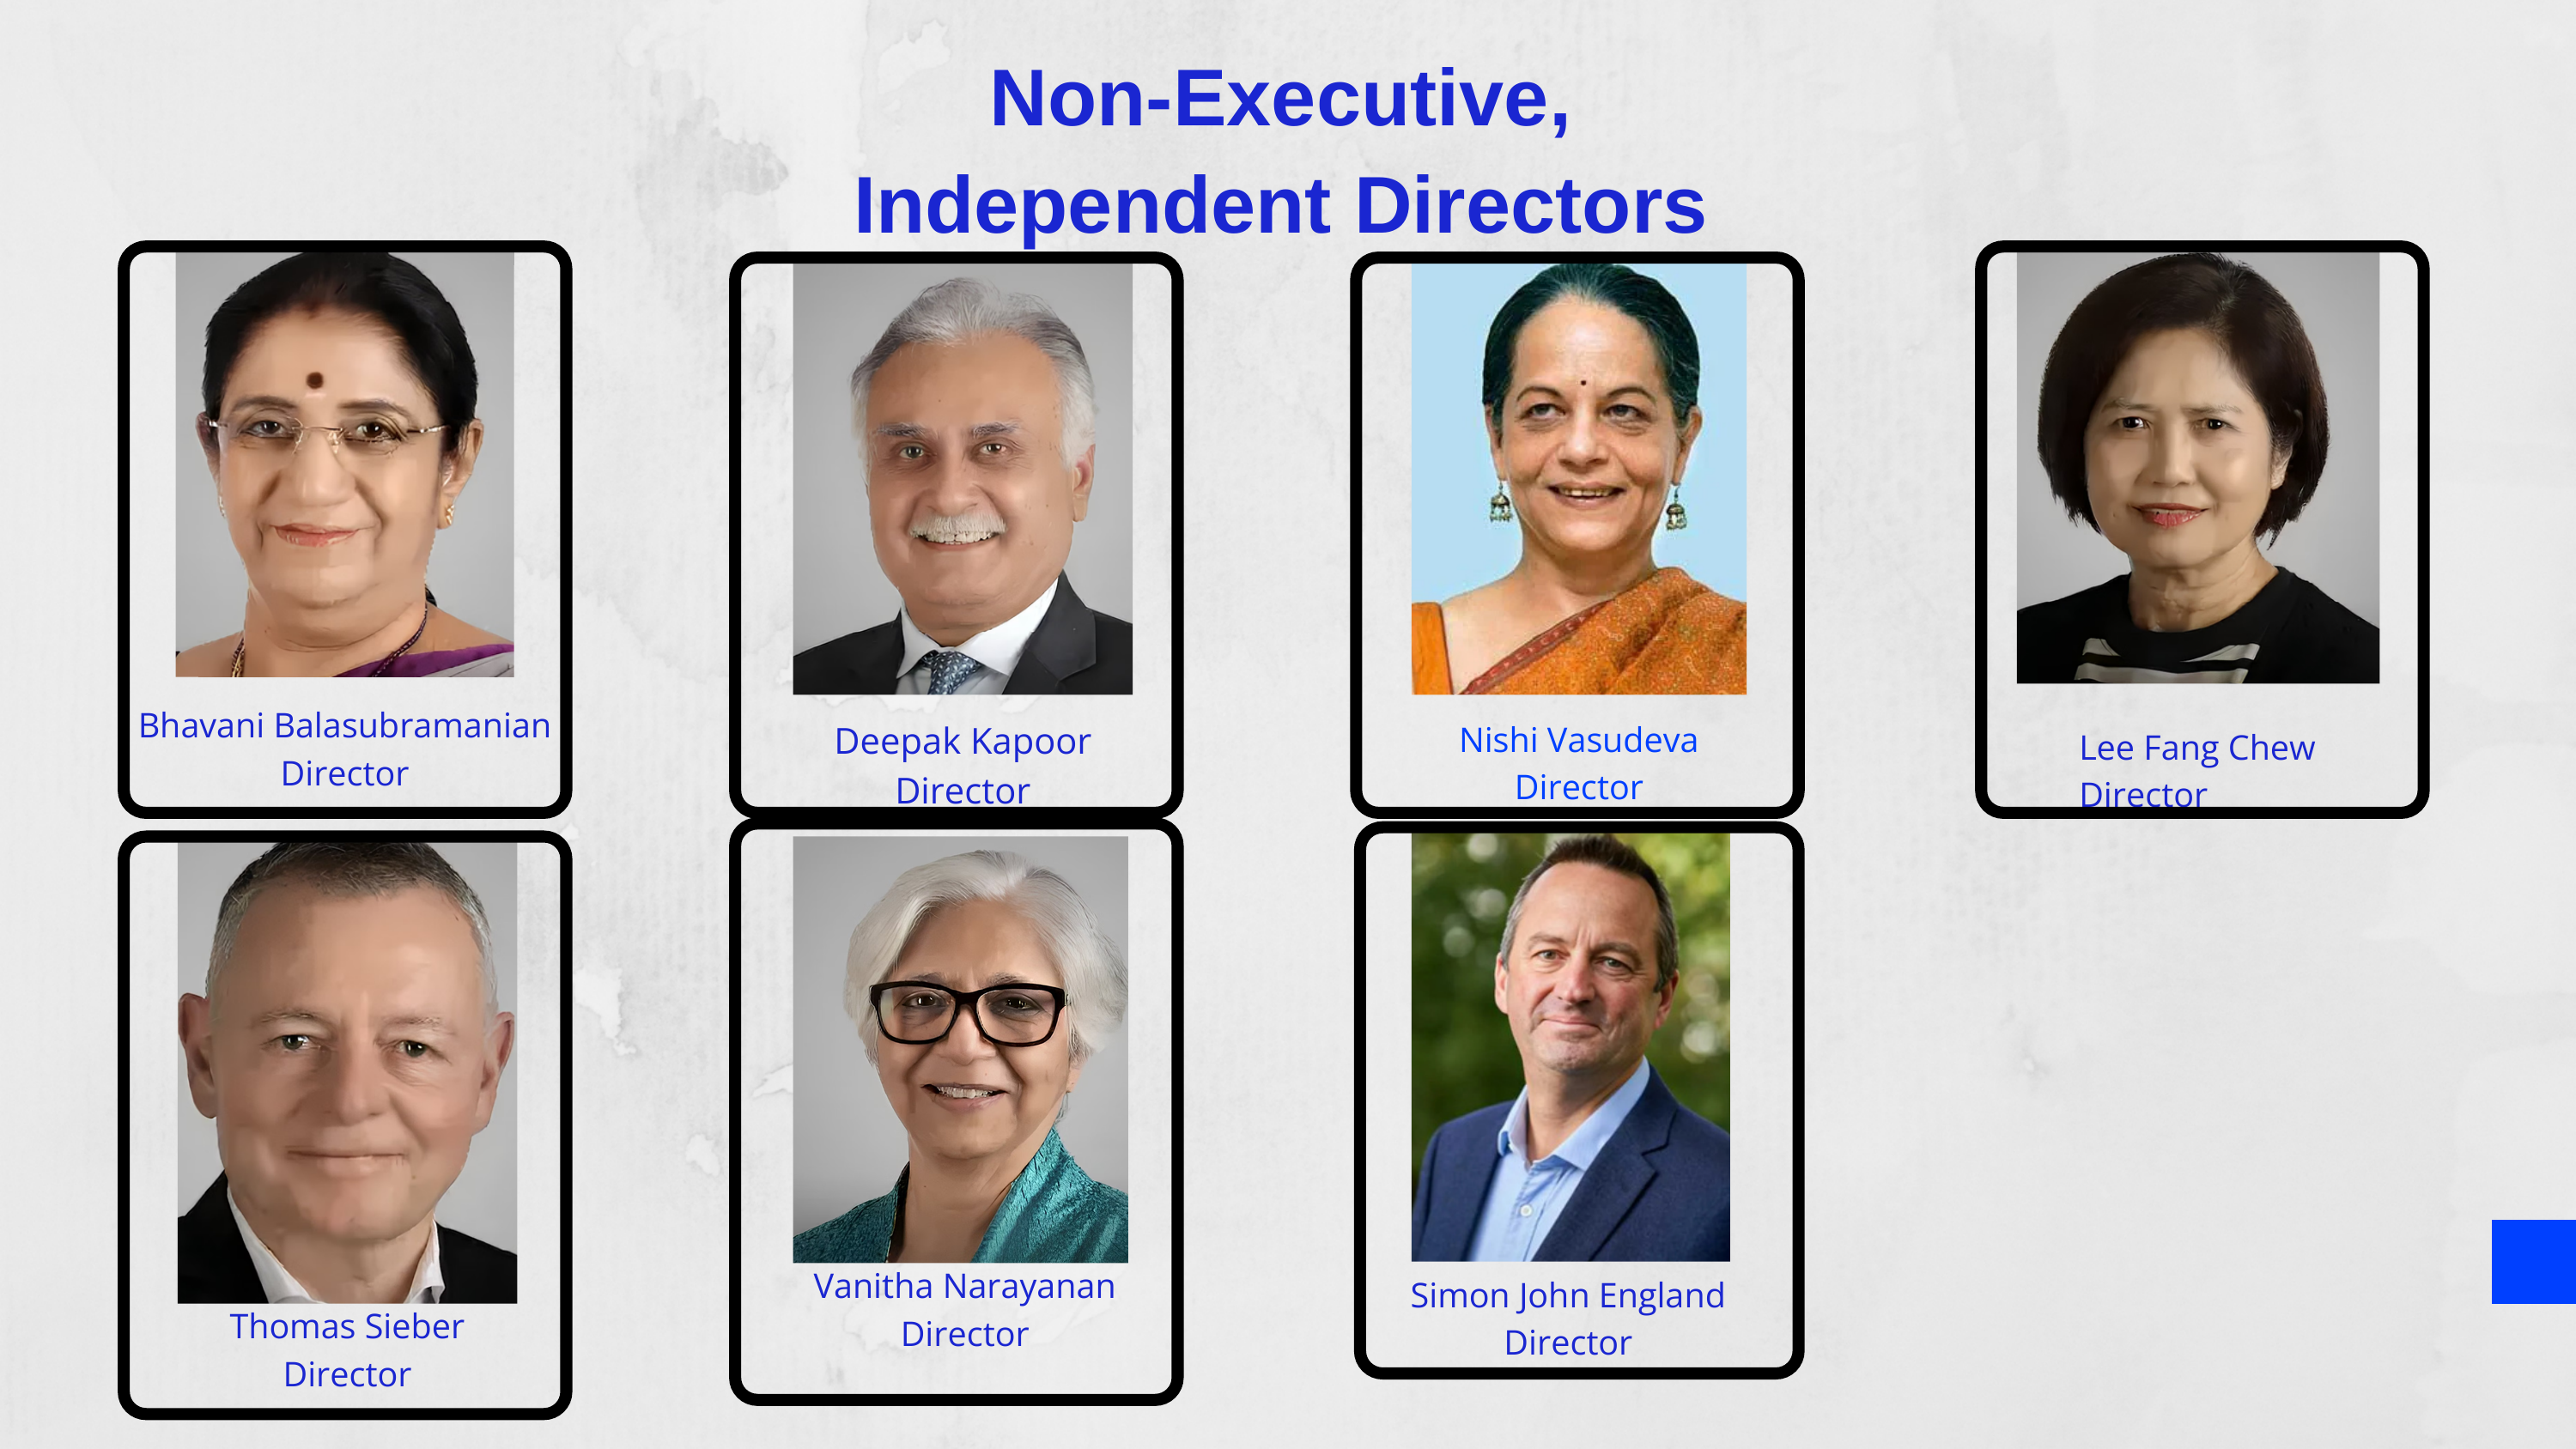

Non-Executive, Independent Directors

Bhavani Balasubramanian
Director

Deepak Kapoor
Director

Nishi Vasudeva
Director

Lee Fang Chew
Director

Vanitha Narayanan
Director

Simon John England
Director

Thomas Sieber
Director